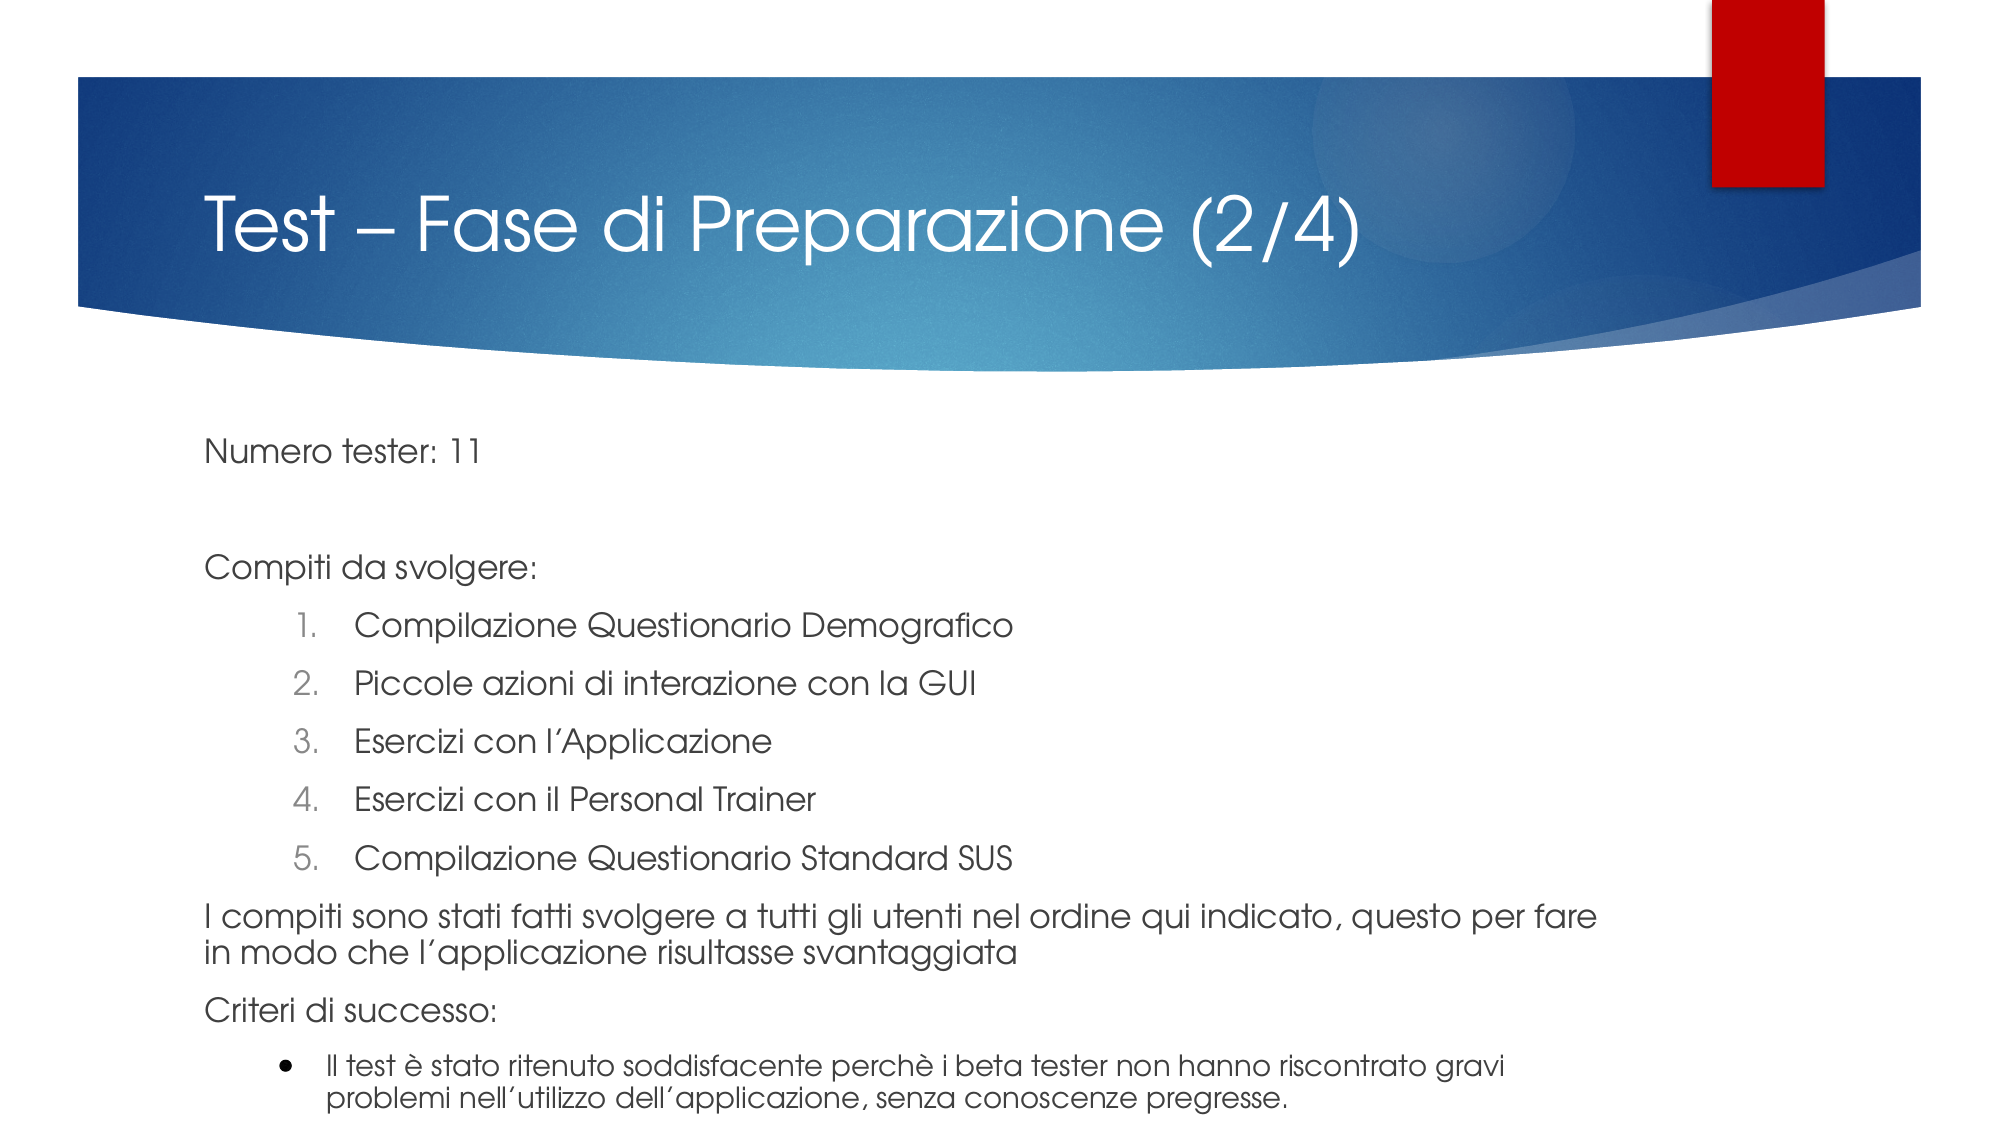

# Test – Fase di Preparazione (2/4)
Numero tester: 11

Compiti da svolgere:
Compilazione Questionario Demografico
Piccole azioni di interazione con la GUI
Esercizi con l’Applicazione
Esercizi con il Personal Trainer
Compilazione Questionario Standard SUS
I compiti sono stati fatti svolgere a tutti gli utenti nel ordine qui indicato, questo per fare in modo che l’applicazione risultasse svantaggiata
Criteri di successo:
Il test è stato ritenuto soddisfacente perchè i beta tester non hanno riscontrato gravi problemi nell’utilizzo dell’applicazione, senza conoscenze pregresse.